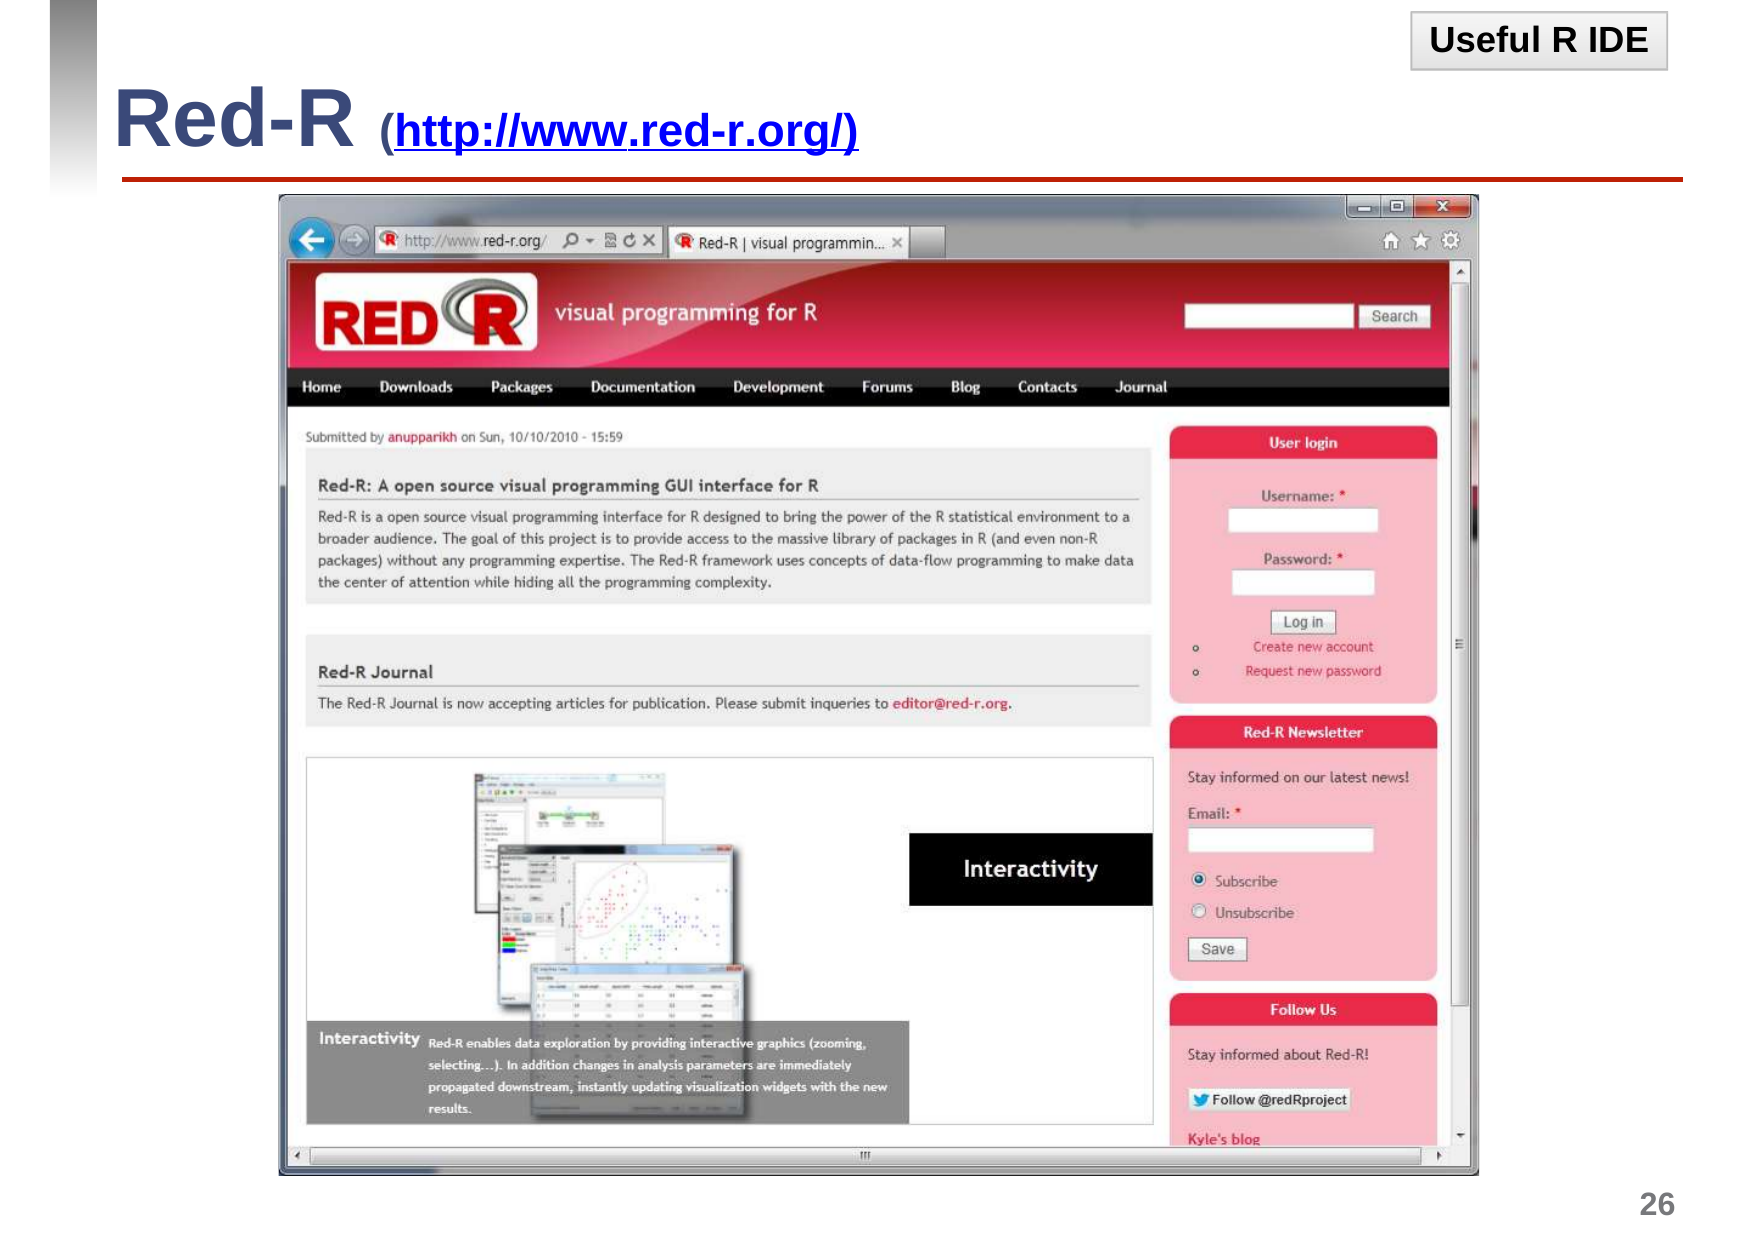

Useful R IDE
# Red-R (http://www.red-r.org/)

26